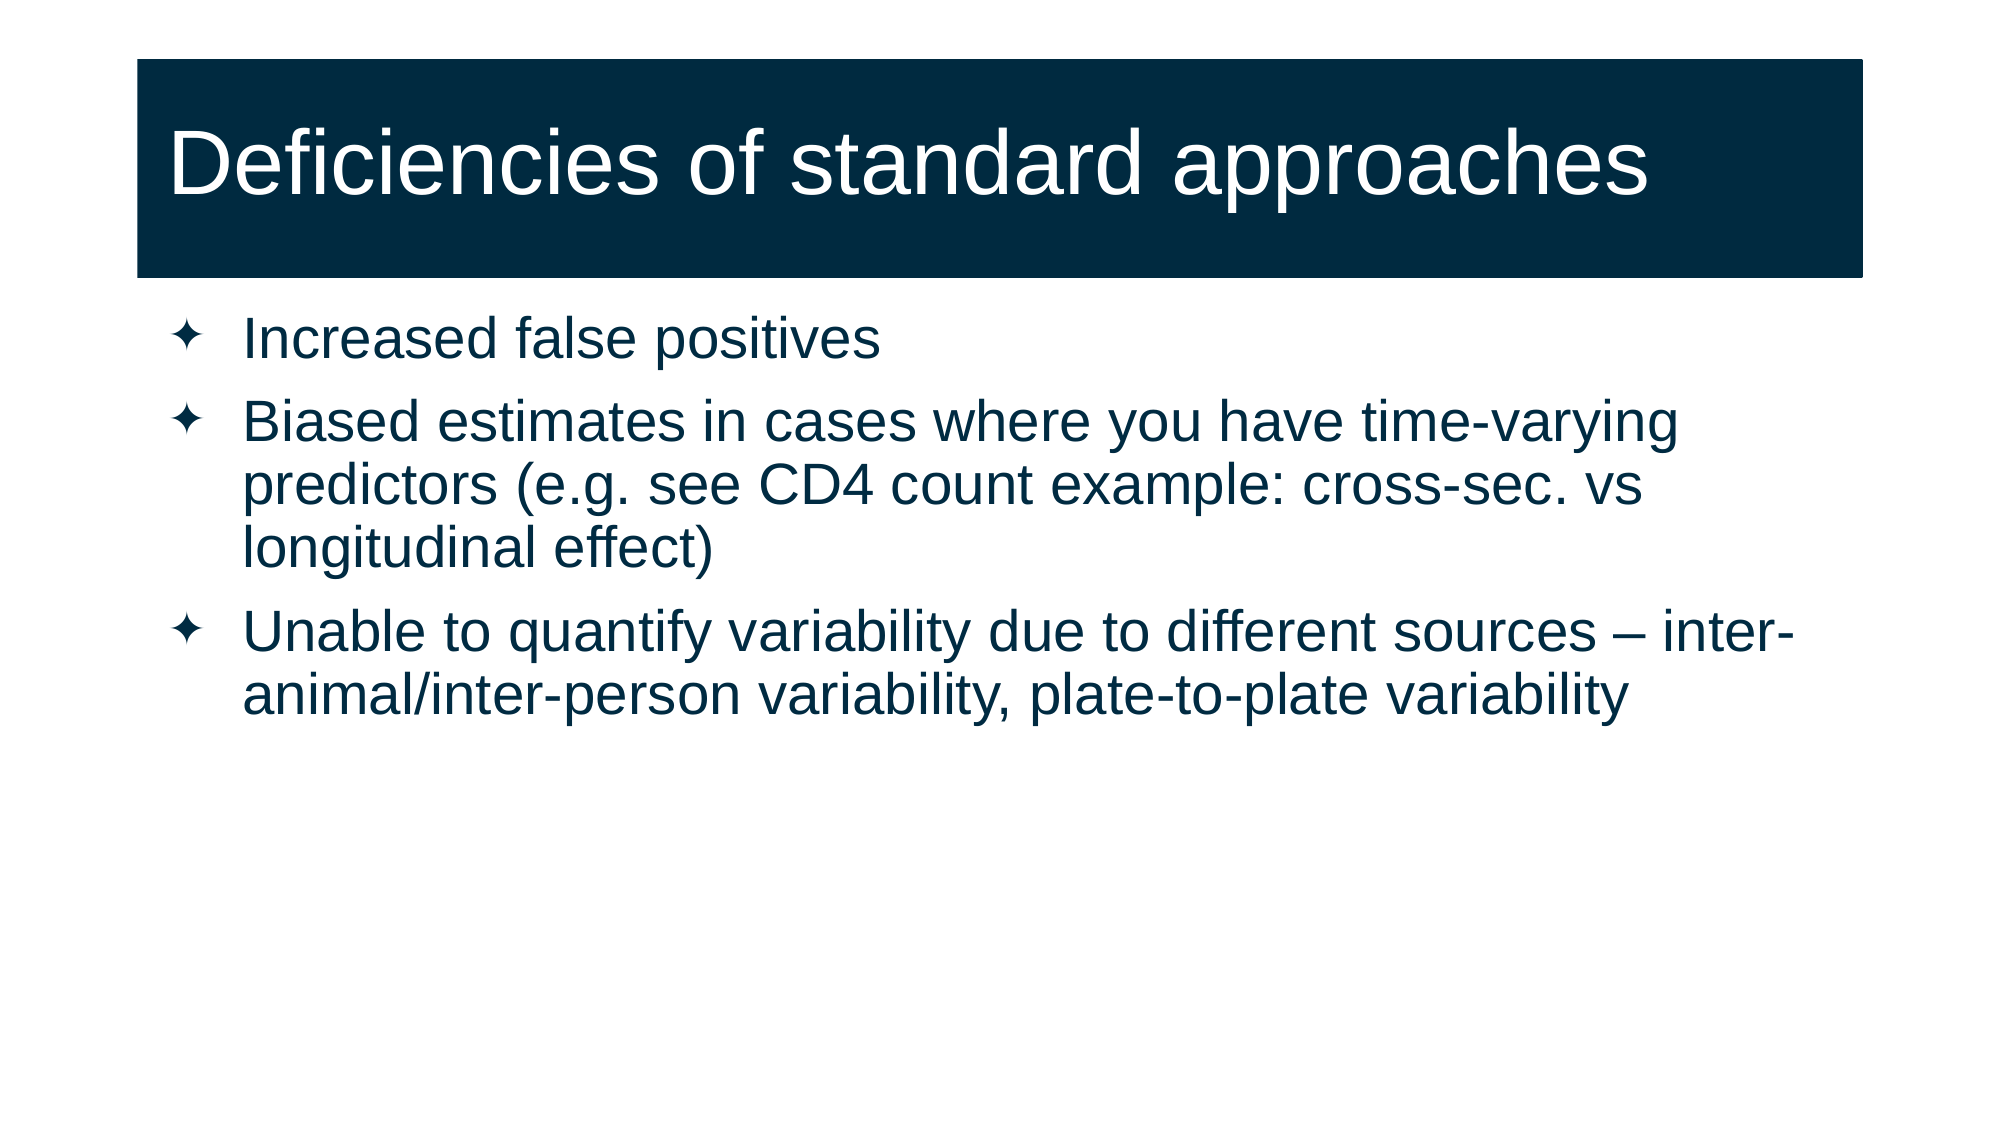

# Deficiencies of standard approaches
Increased false positives
Biased estimates in cases where you have time-varying predictors (e.g. see CD4 count example: cross-sec. vs longitudinal effect)
Unable to quantify variability due to different sources – inter-animal/inter-person variability, plate-to-plate variability